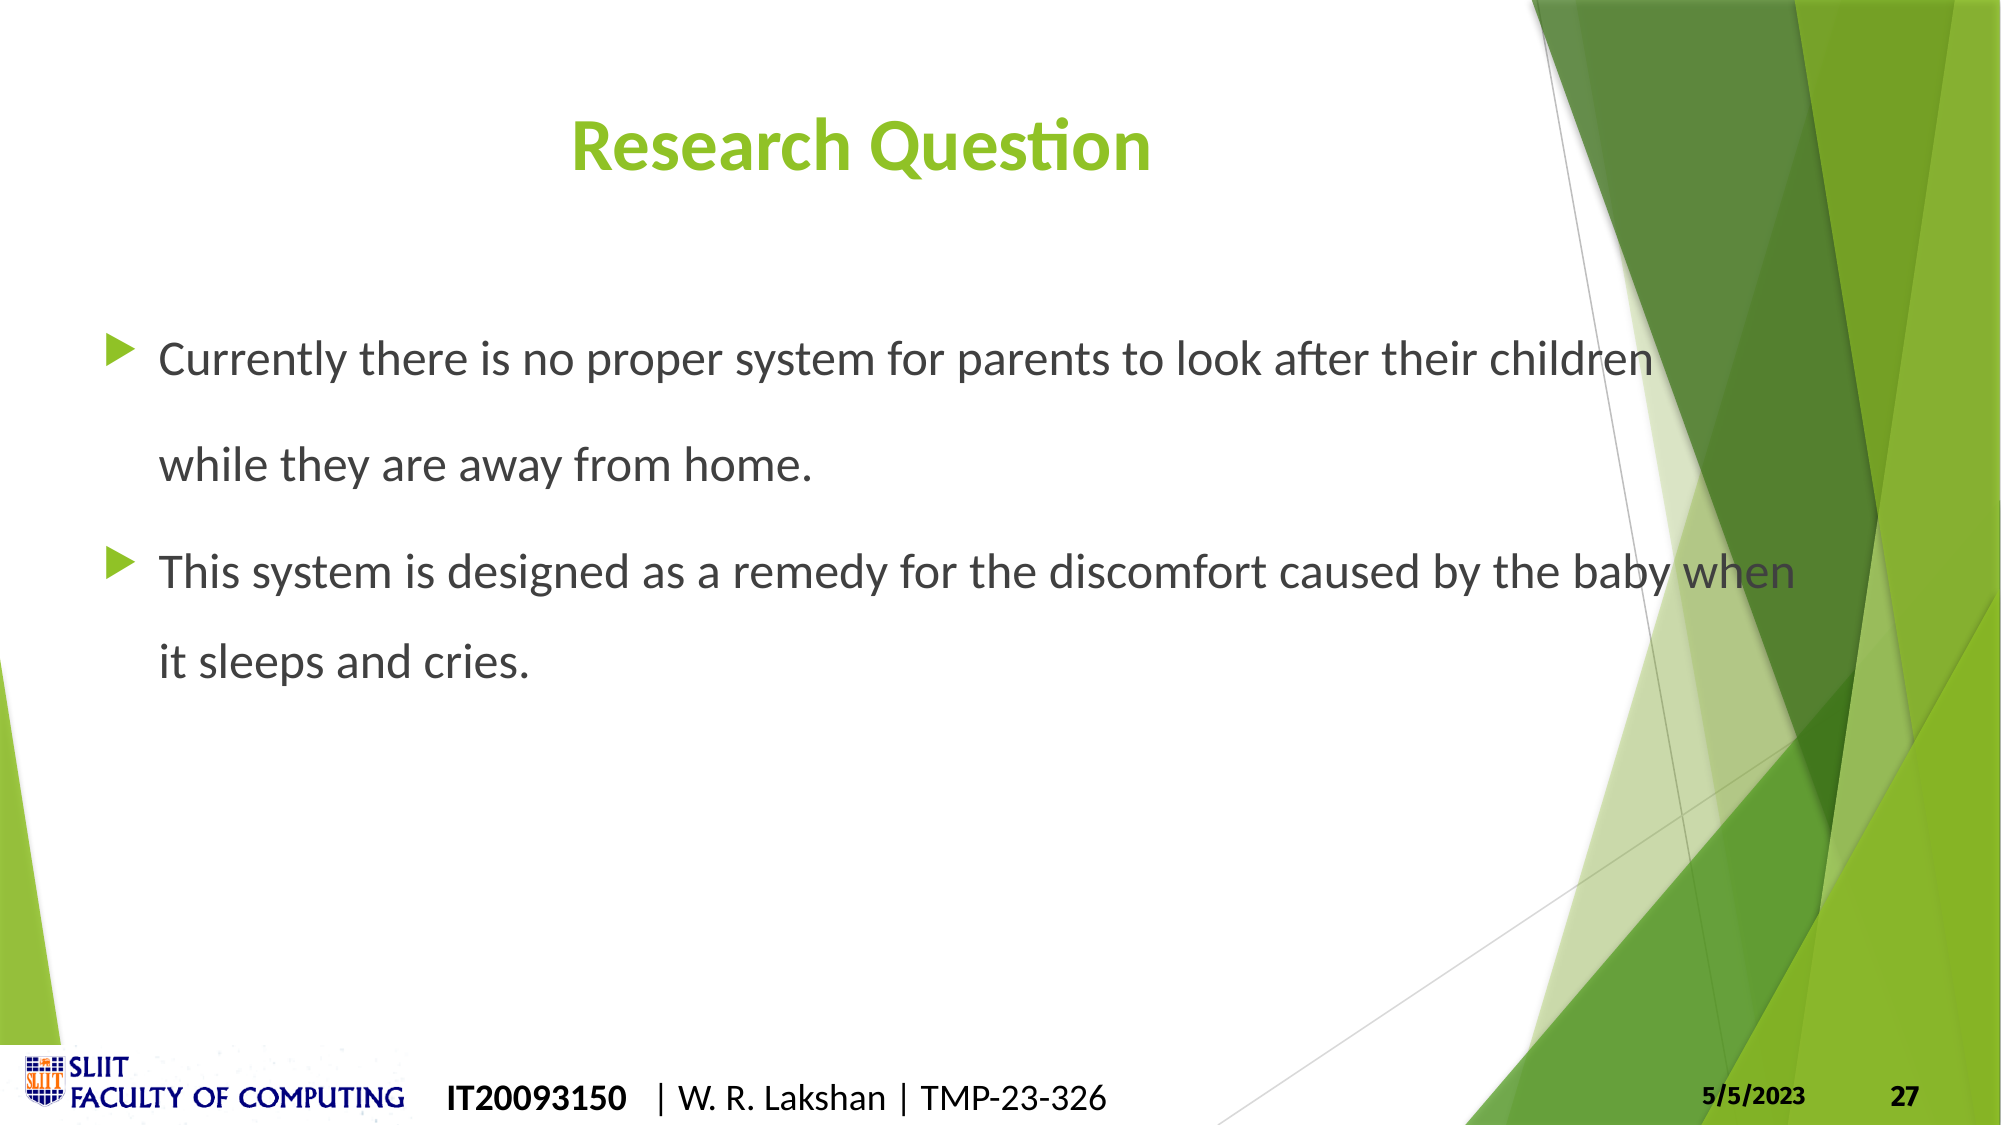

# Research Question
Currently there is no proper system for parents to look after their children
     while they are away from home.
This system is designed as a remedy for the discomfort caused by the baby when it sleeps and cries.
IT20093150   | W. R. Lakshan | TMP-23-326